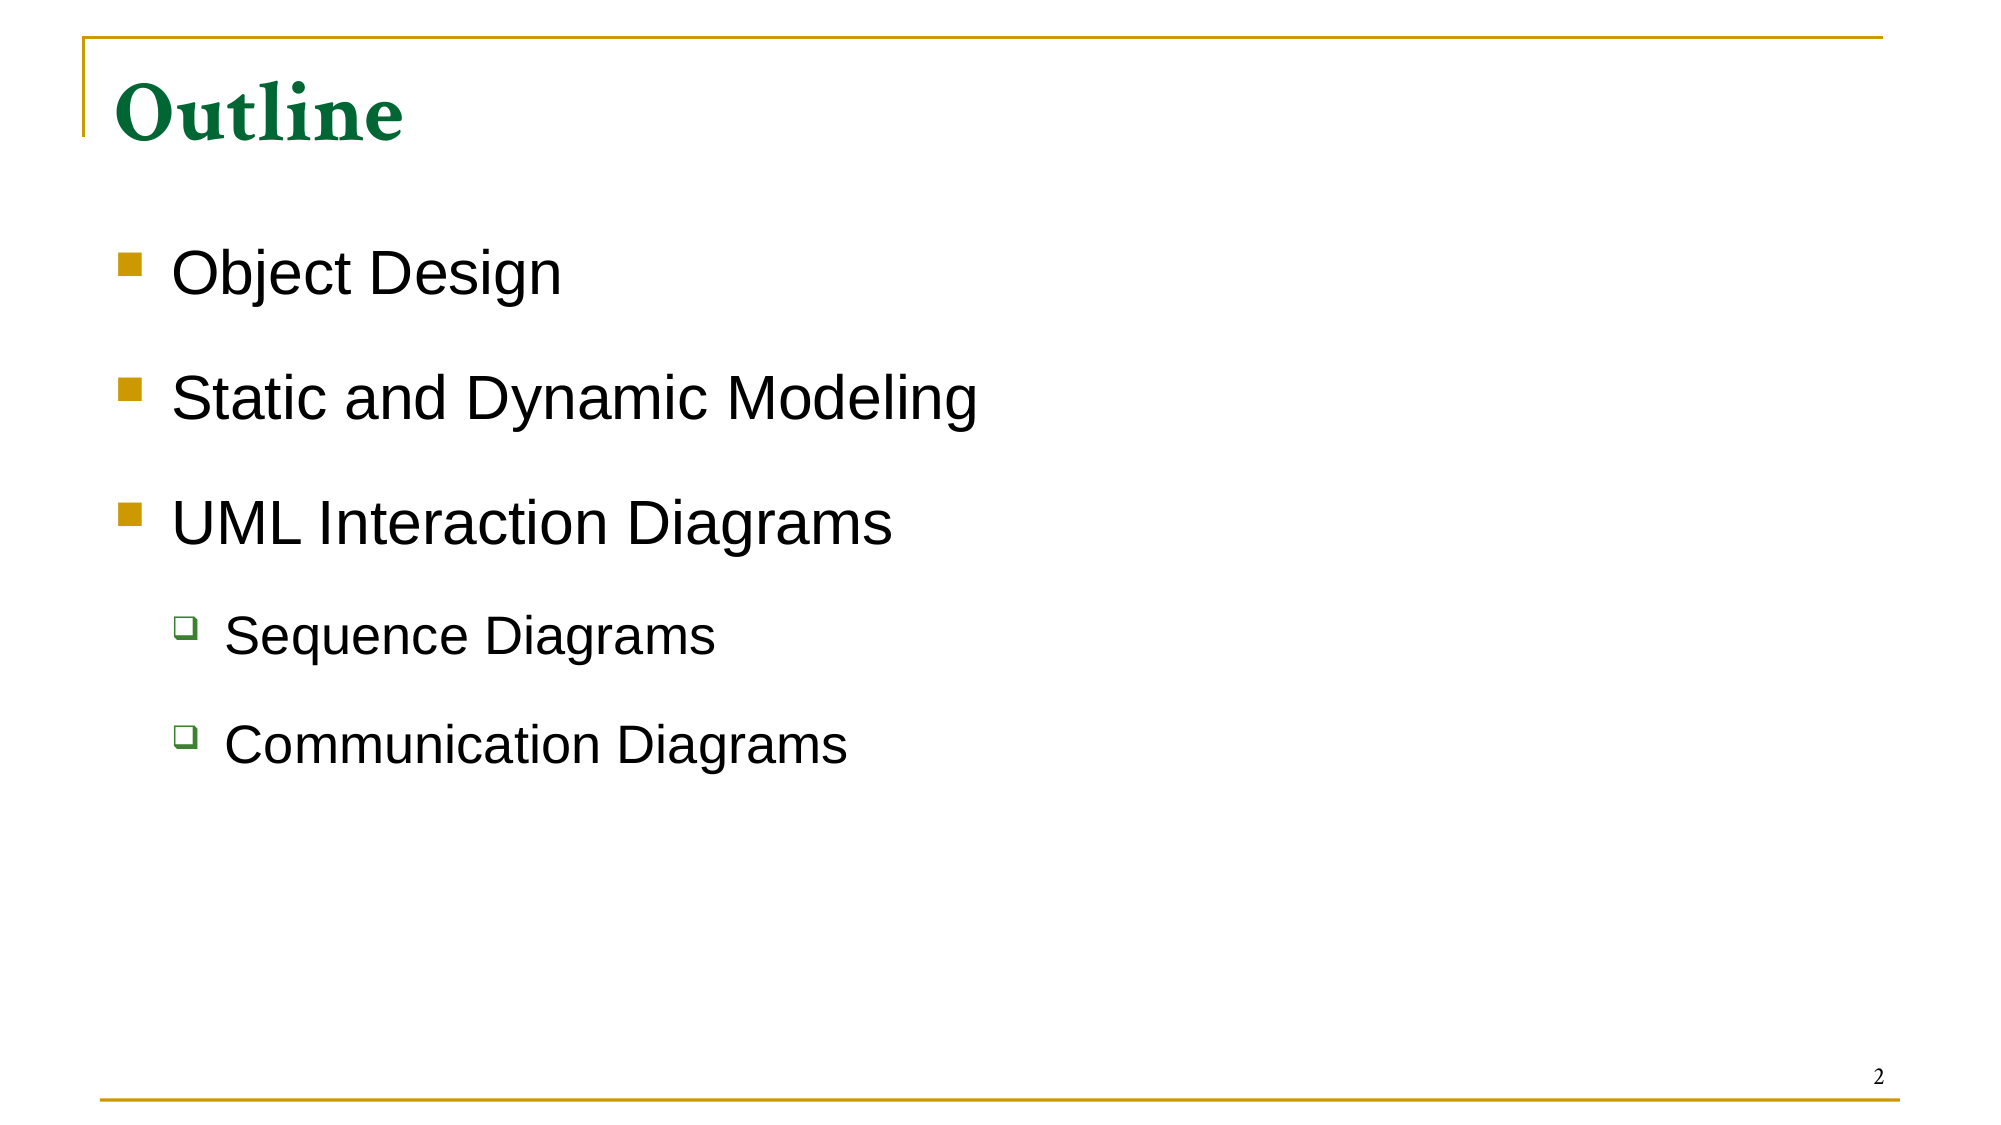

# Outline
Object Design
Static and Dynamic Modeling
UML Interaction Diagrams
Sequence Diagrams
Communication Diagrams
2